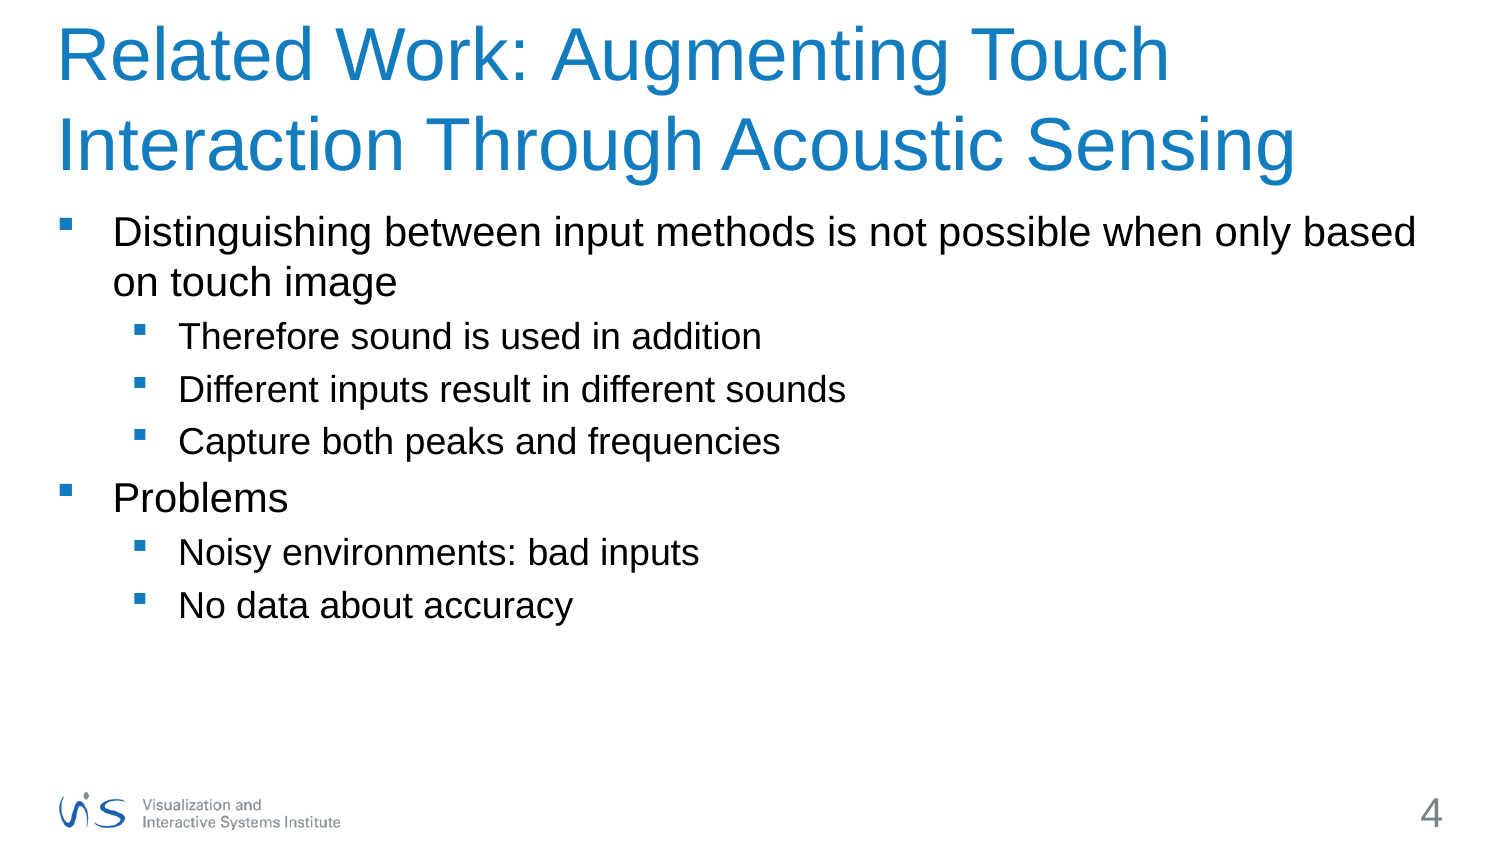

# Related Work: Augmenting Touch Interaction Through Acoustic Sensing
Distinguishing between input methods is not possible when only based on touch image
Therefore sound is used in addition
Different inputs result in different sounds
Capture both peaks and frequencies
Problems
Noisy environments: bad inputs
No data about accuracy

4